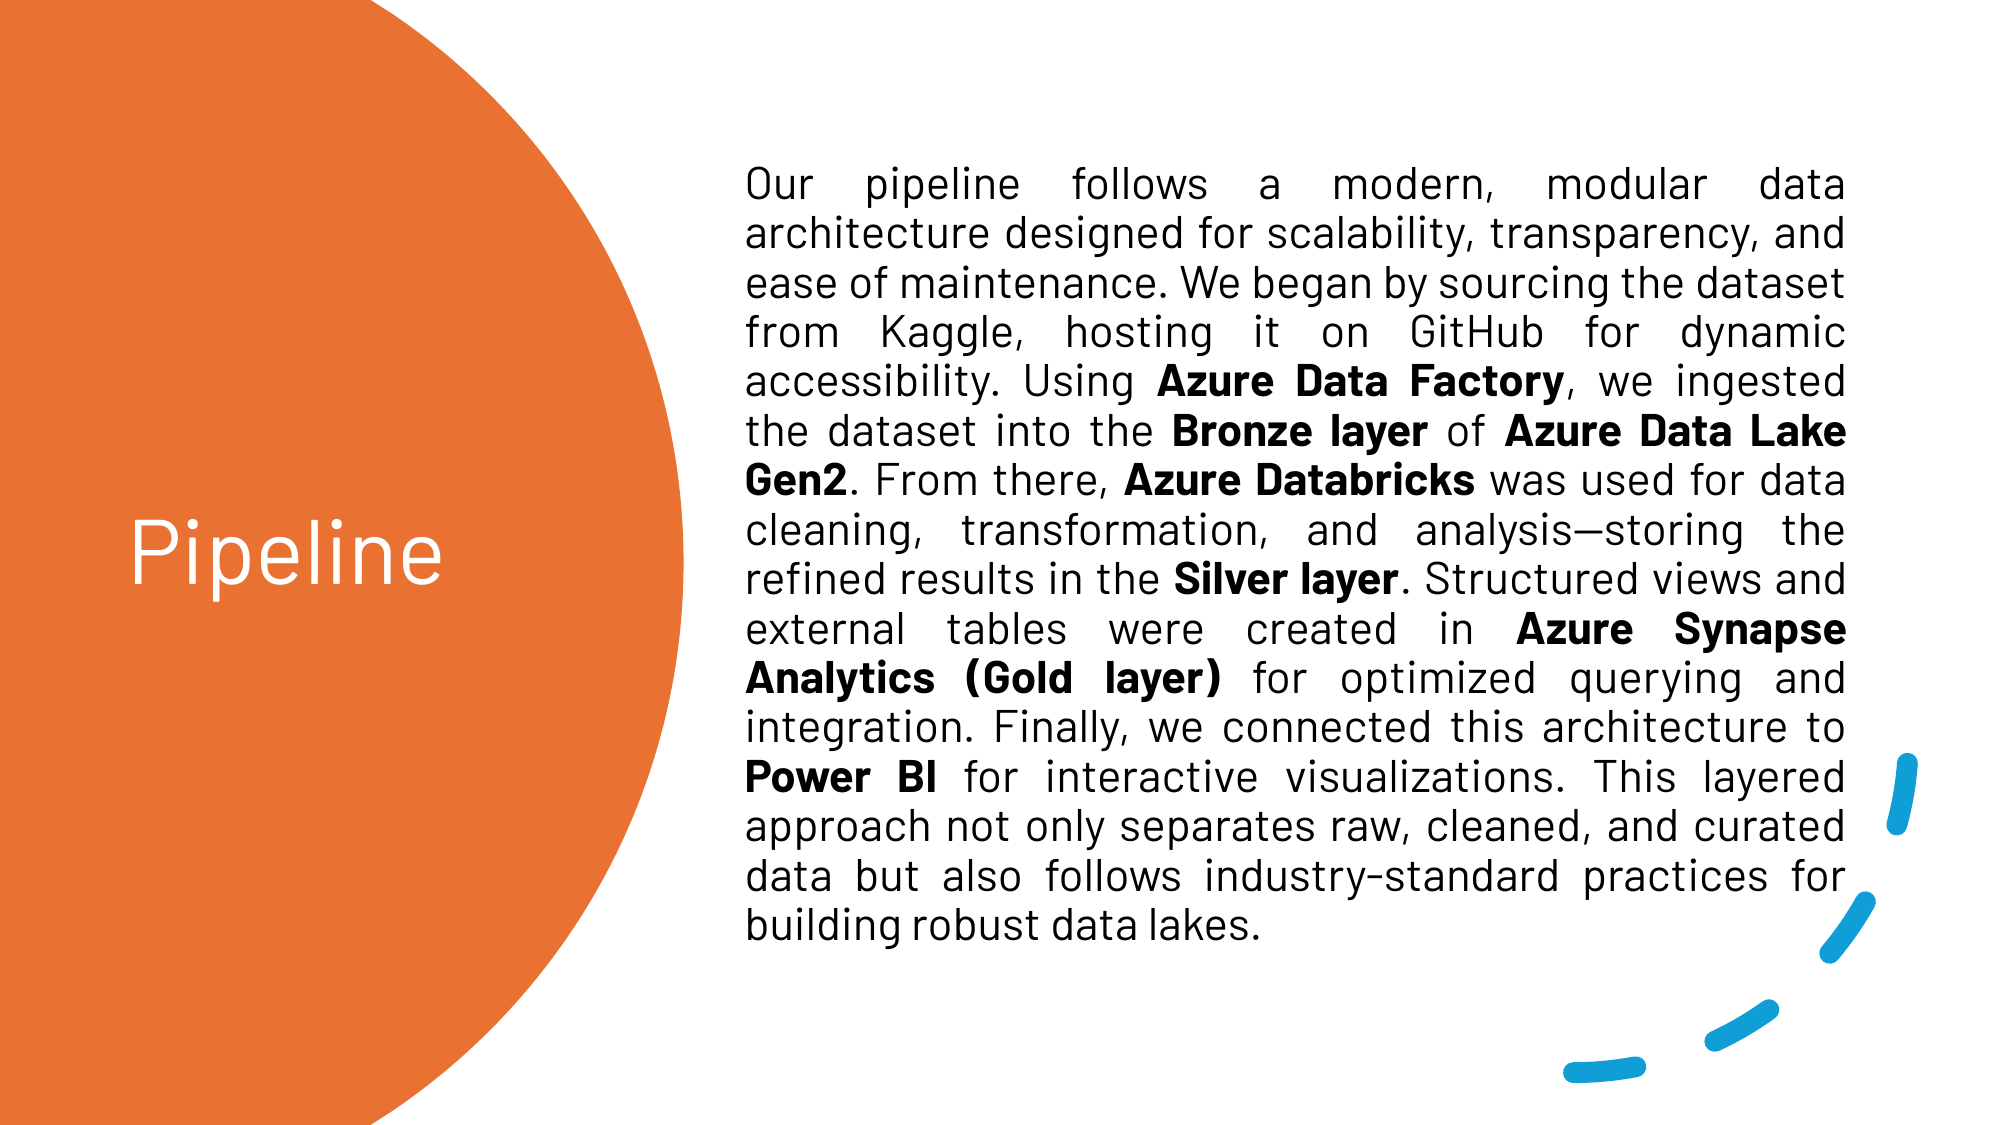

Our pipeline follows a modern, modular data architecture designed for scalability, transparency, and ease of maintenance. We began by sourcing the dataset from Kaggle, hosting it on GitHub for dynamic accessibility. Using Azure Data Factory, we ingested the dataset into the Bronze layer of Azure Data Lake Gen2. From there, Azure Databricks was used for data cleaning, transformation, and analysis—storing the refined results in the Silver layer. Structured views and external tables were created in Azure Synapse Analytics (Gold layer) for optimized querying and integration. Finally, we connected this architecture to Power BI for interactive visualizations. This layered approach not only separates raw, cleaned, and curated data but also follows industry-standard practices for building robust data lakes.
# Pipeline